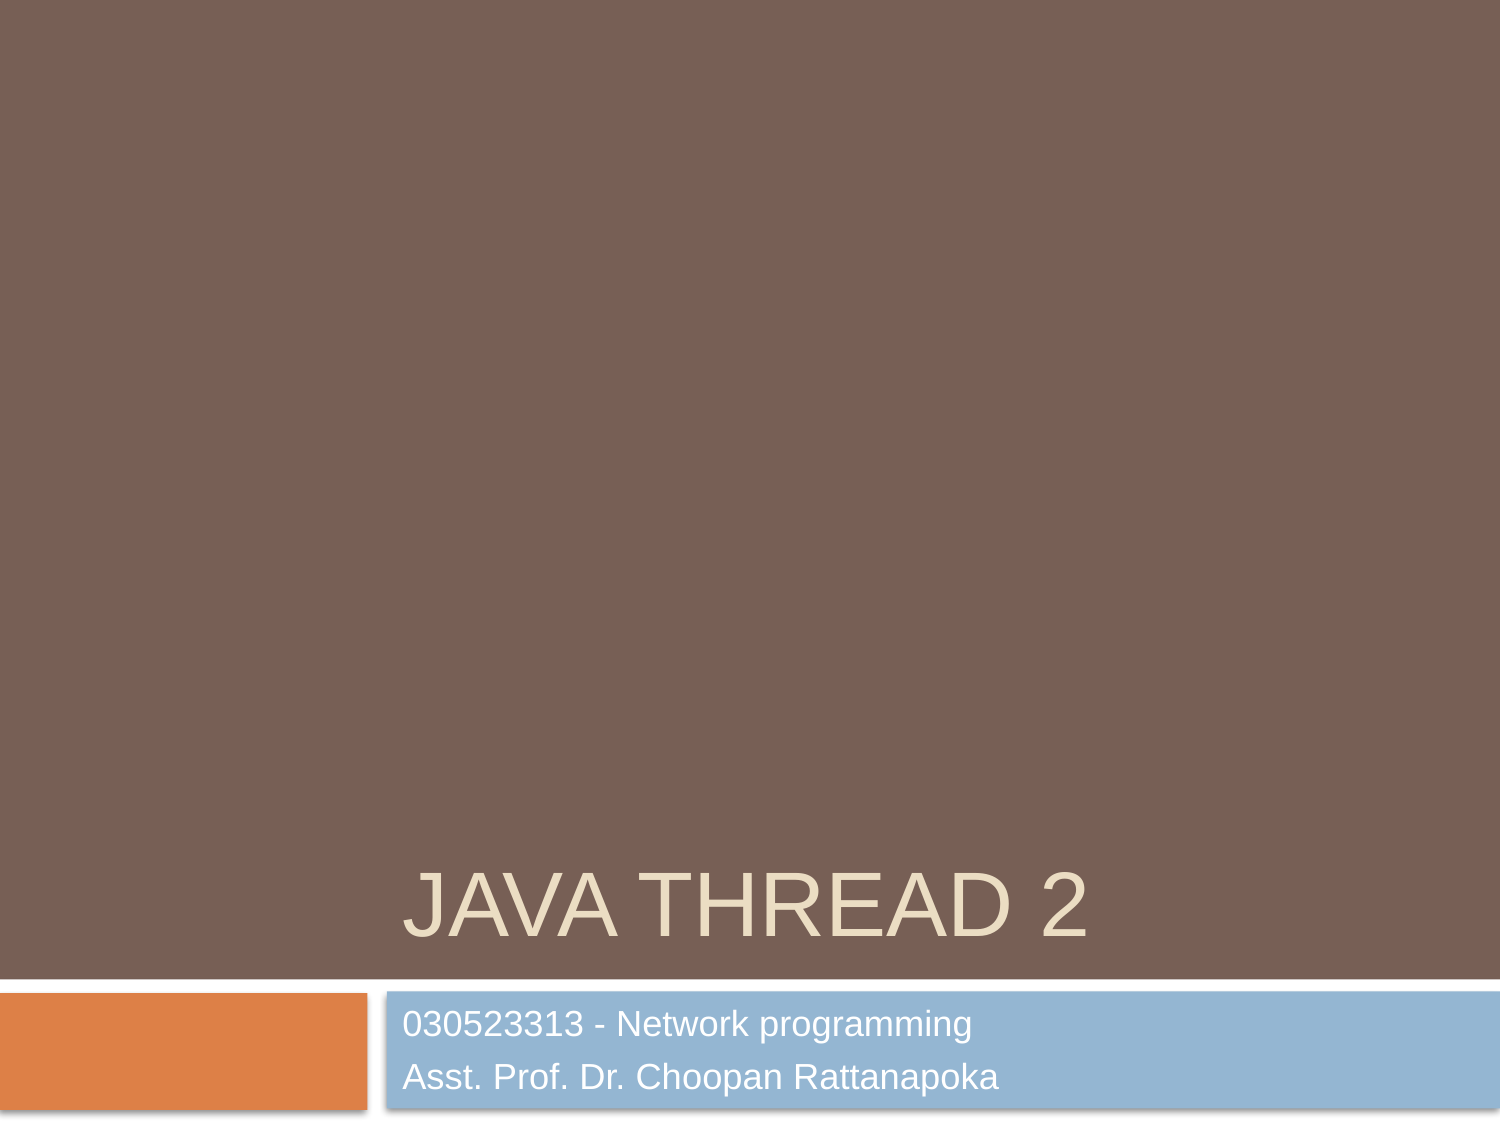

# Java Thread 2
030523313 - Network programming
Asst. Prof. Dr. Choopan Rattanapoka